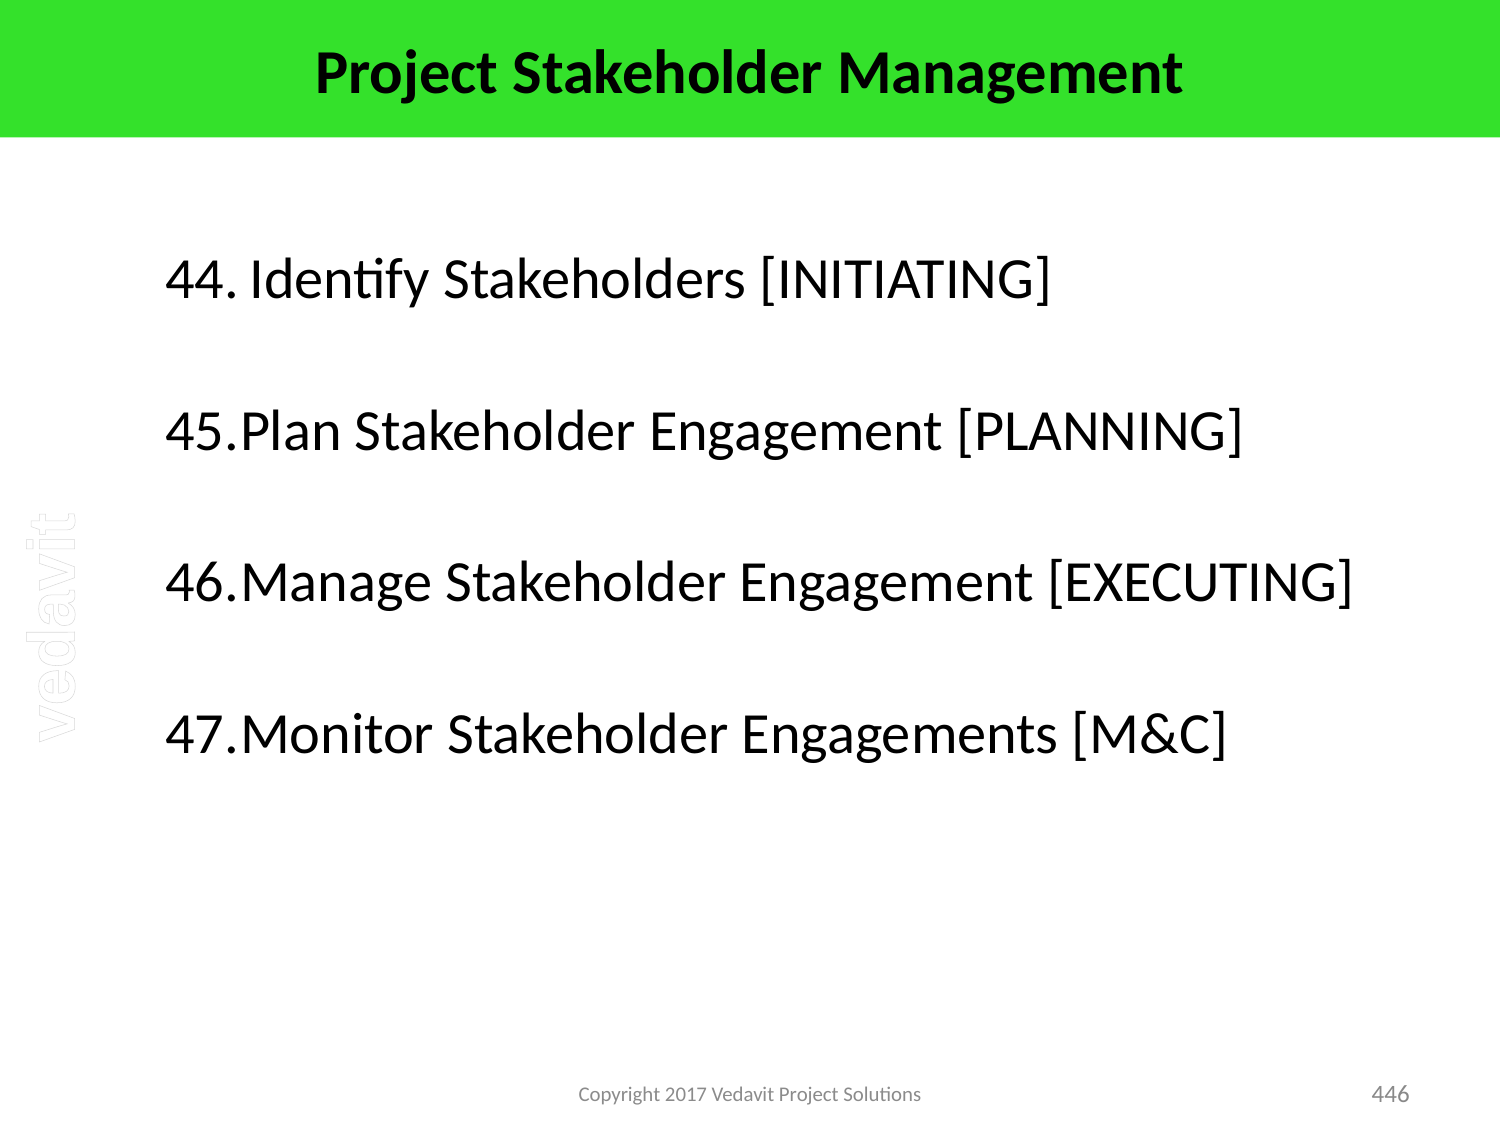

# Project Stakeholder Management
Identify Stakeholders [INITIATING]
Plan Stakeholder Engagement [PLANNING]
Manage Stakeholder Engagement [EXECUTING]
Monitor Stakeholder Engagements [M&C]
Copyright 2017 Vedavit Project Solutions
446